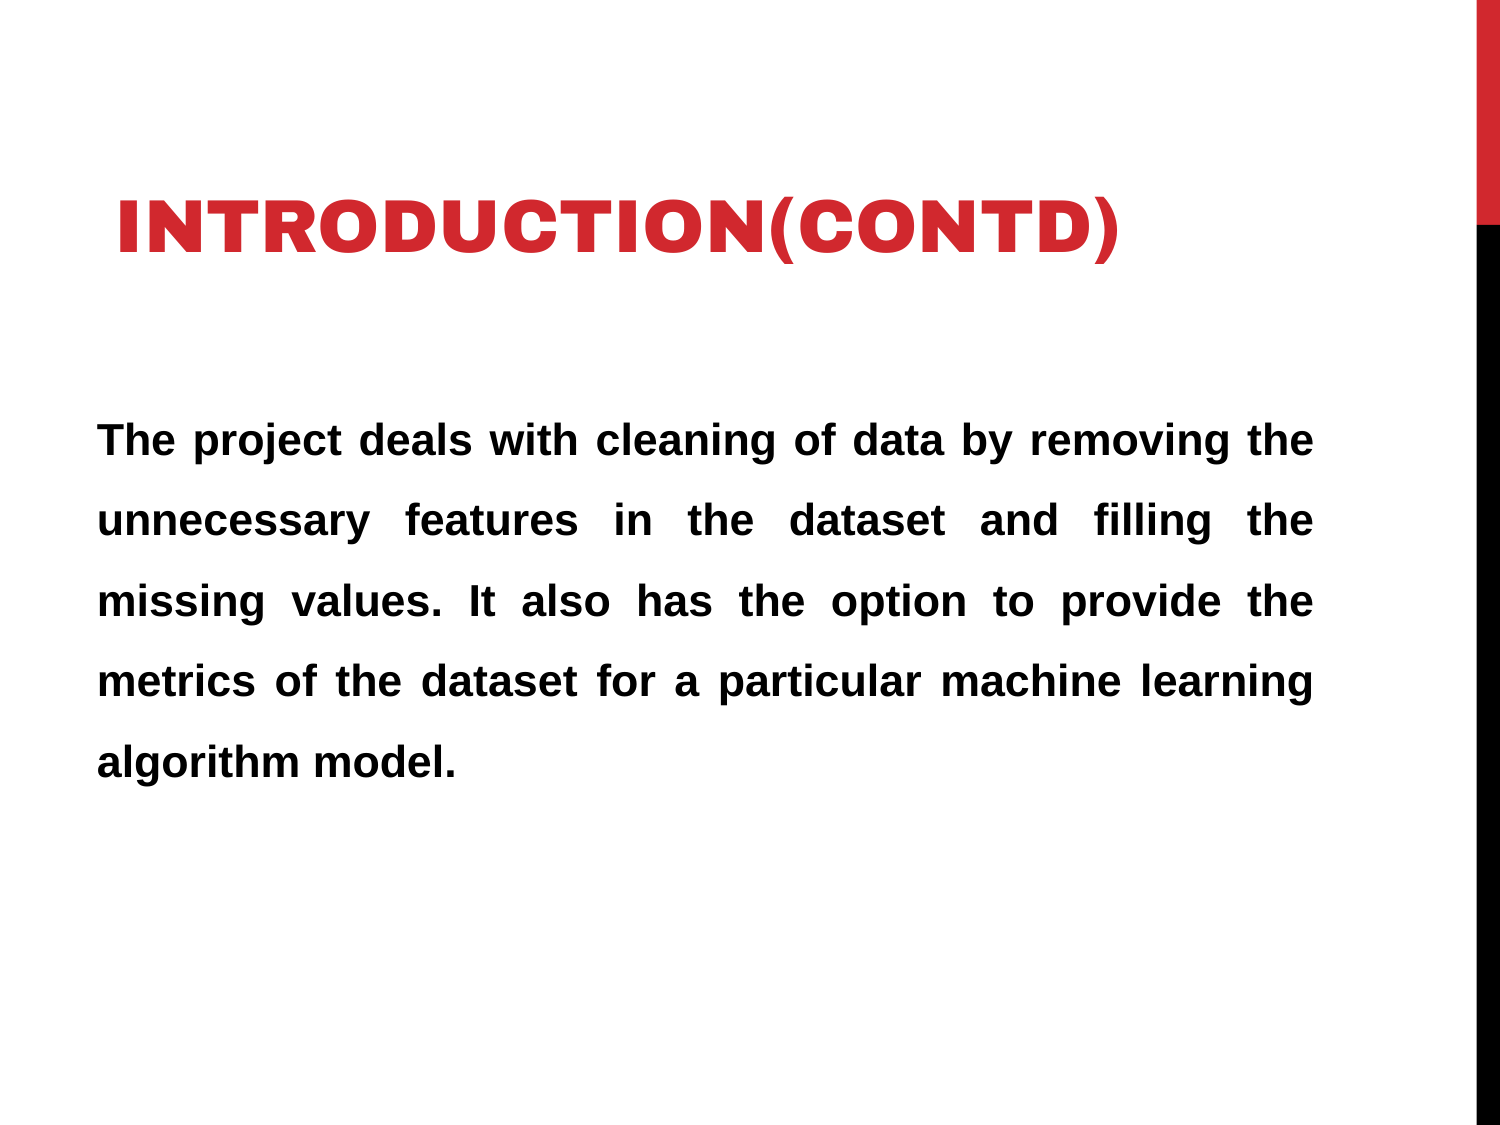

INTRODUCTION(CONTD)
The project deals with cleaning of data by removing the unnecessary features in the dataset and filling the missing values. It also has the option to provide the metrics of the dataset for a particular machine learning algorithm model.